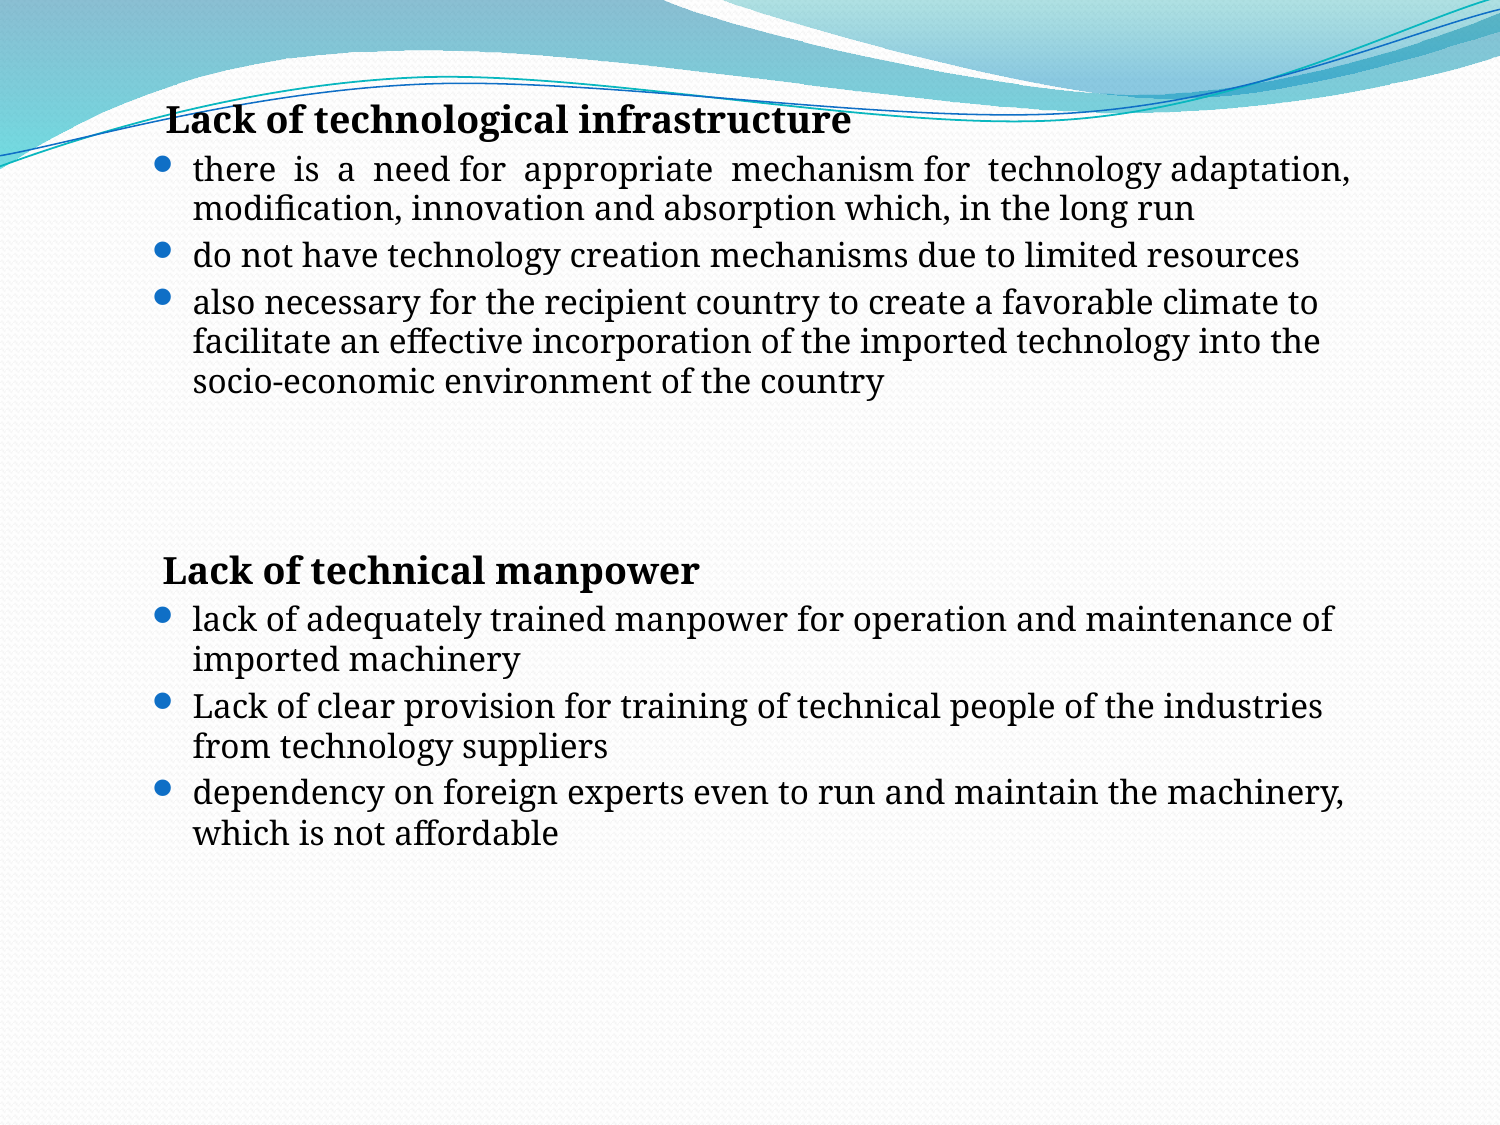

Lack of technological infrastructure
there  is  a  need for  appropriate  mechanism for  technology adaptation, modification, innovation and absorption which, in the long run
do not have technology creation mechanisms due to limited resources
also necessary for the recipient country to create a favorable climate to facilitate an effective incorporation of the imported technology into the socio-economic environment of the country

Lack of technical manpower
lack of adequately trained manpower for operation and maintenance of imported machinery
Lack of clear provision for training of technical people of the industries from technology suppliers
dependency on foreign experts even to run and maintain the machinery, which is not affordable